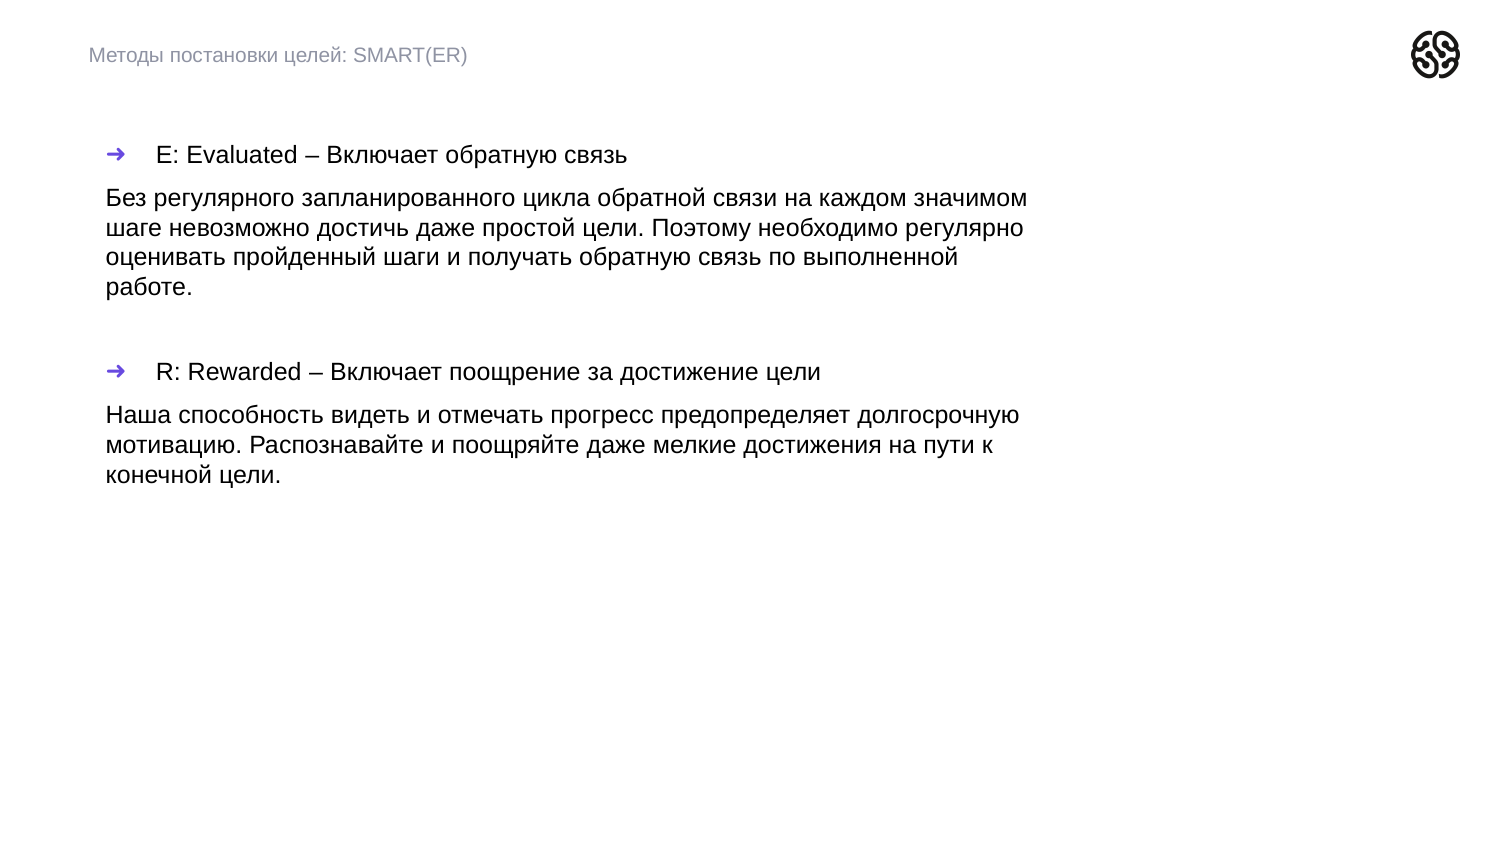

Методы постановки целей: SMART(ER)
E: Evaluated – Включает обратную связь
Без регулярного запланированного цикла обратной связи на каждом значимом шаге невозможно достичь даже простой цели. Поэтому необходимо регулярно оценивать пройденный шаги и получать обратную связь по выполненной работе.

R: Rewarded – Включает поощрение за достижение цели
Наша способность видеть и отмечать прогресс предопределяет долгосрочную мотивацию. Распознавайте и поощряйте даже мелкие достижения на пути к конечной цели.